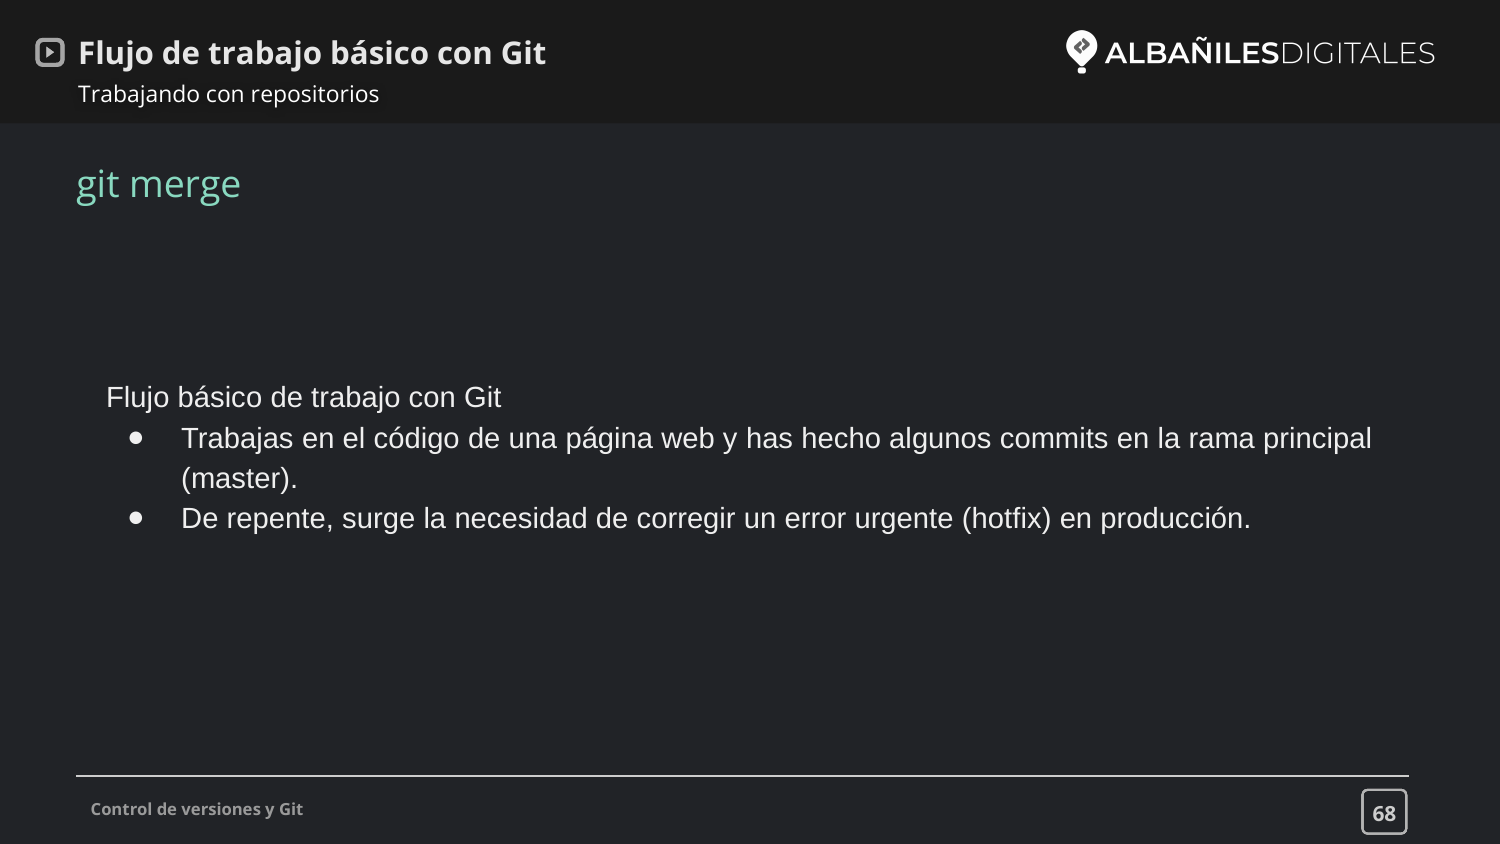

# Flujo de trabajo básico con Git
Trabajando con repositorios
git merge
Flujo básico de trabajo con Git
Trabajas en el código de una página web y has hecho algunos commits en la rama principal (master).
De repente, surge la necesidad de corregir un error urgente (hotfix) en producción.

68